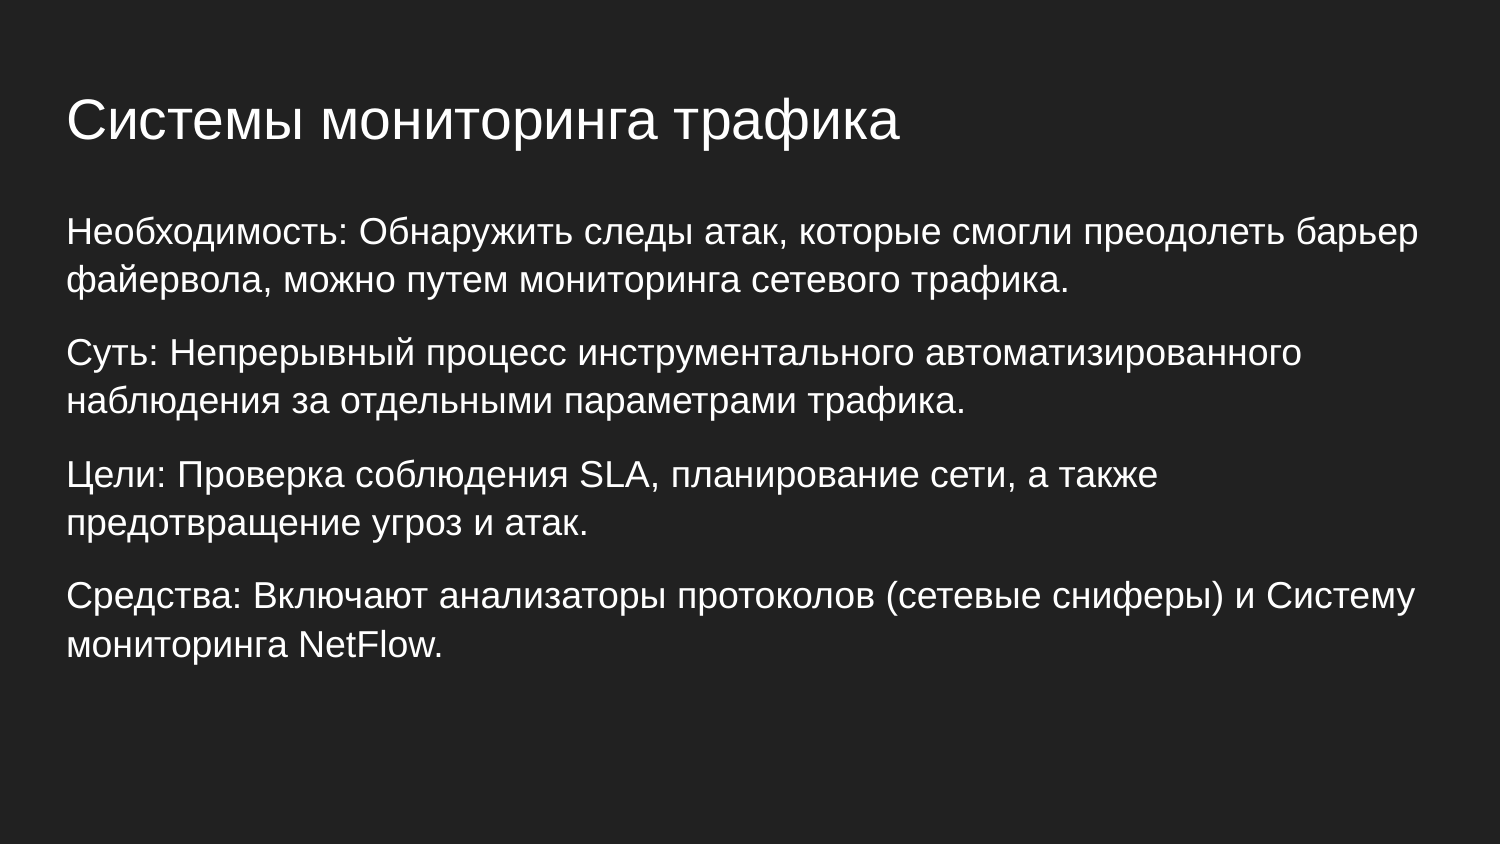

# Системы мониторинга трафика
Необходимость: Обнаружить следы атак, которые смогли преодолеть барьер файервола, можно путем мониторинга сетевого трафика.
Суть: Непрерывный процесс инструментального автоматизированного наблюдения за отдельными параметрами трафика.
Цели: Проверка соблюдения SLA, планирование сети, а также предотвращение угроз и атак.
Средства: Включают анализаторы протоколов (сетевые сниферы) и Систему мониторинга NetFlow.